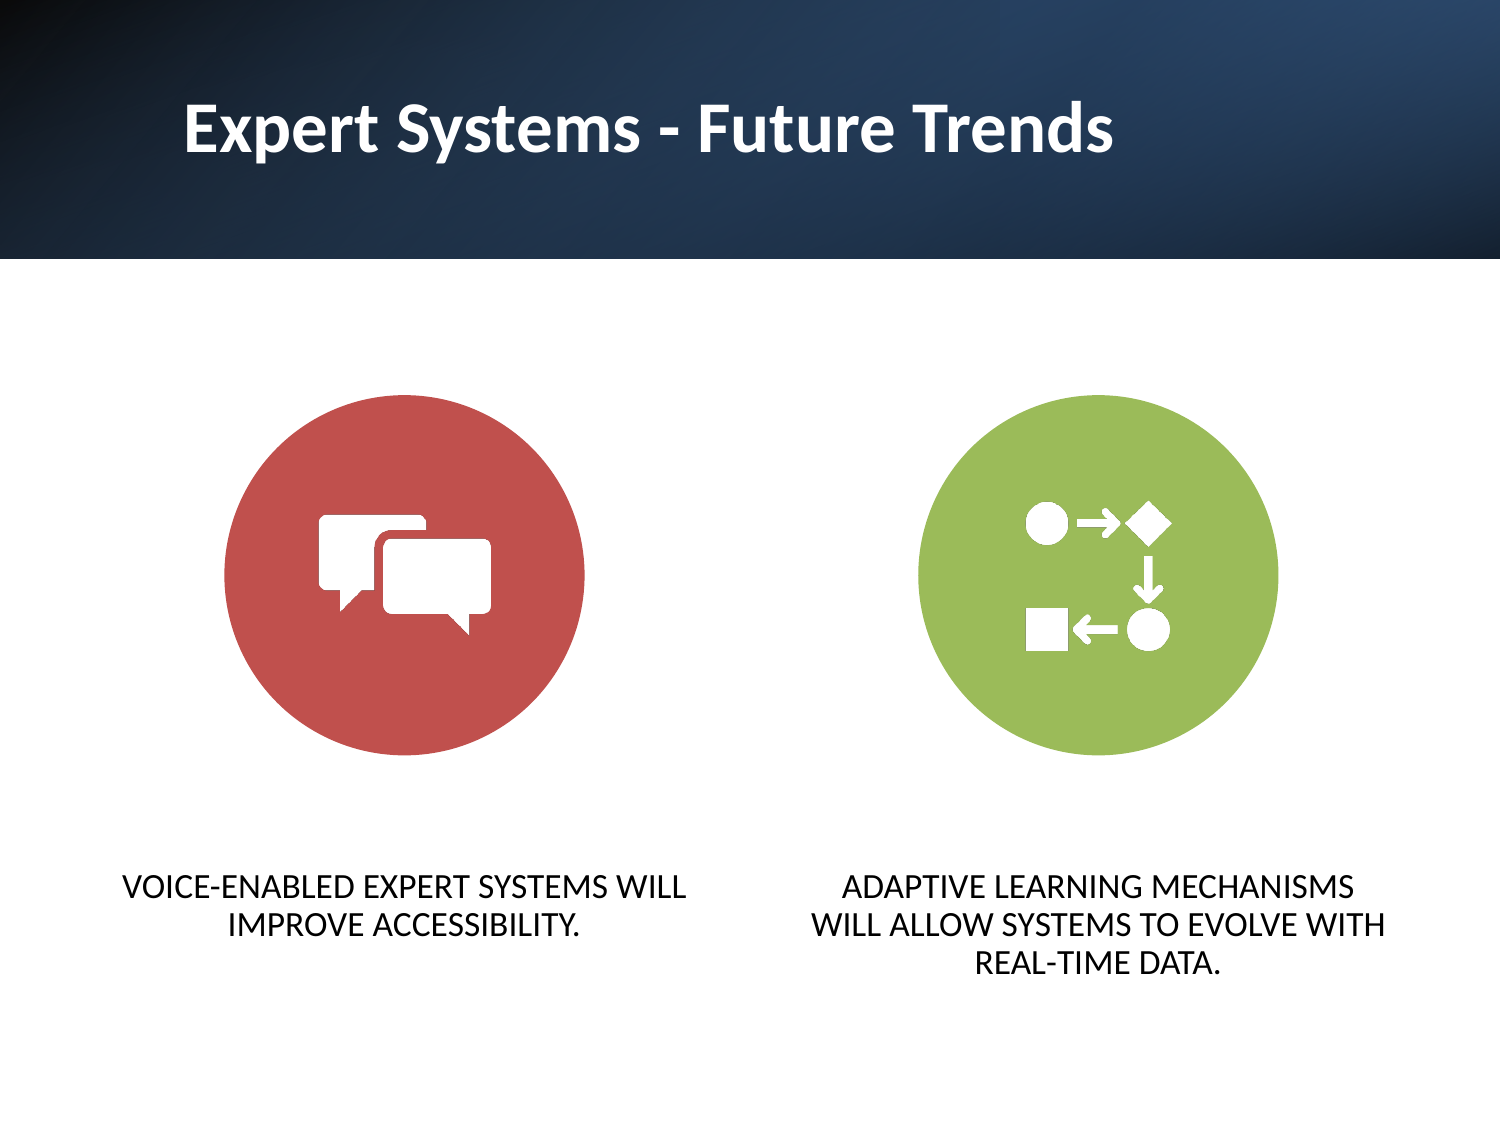

Expert Systems - Future Trends
Voice-enabled expert systems will improve accessibility.
Adaptive learning mechanisms will allow systems to evolve with real-time data.